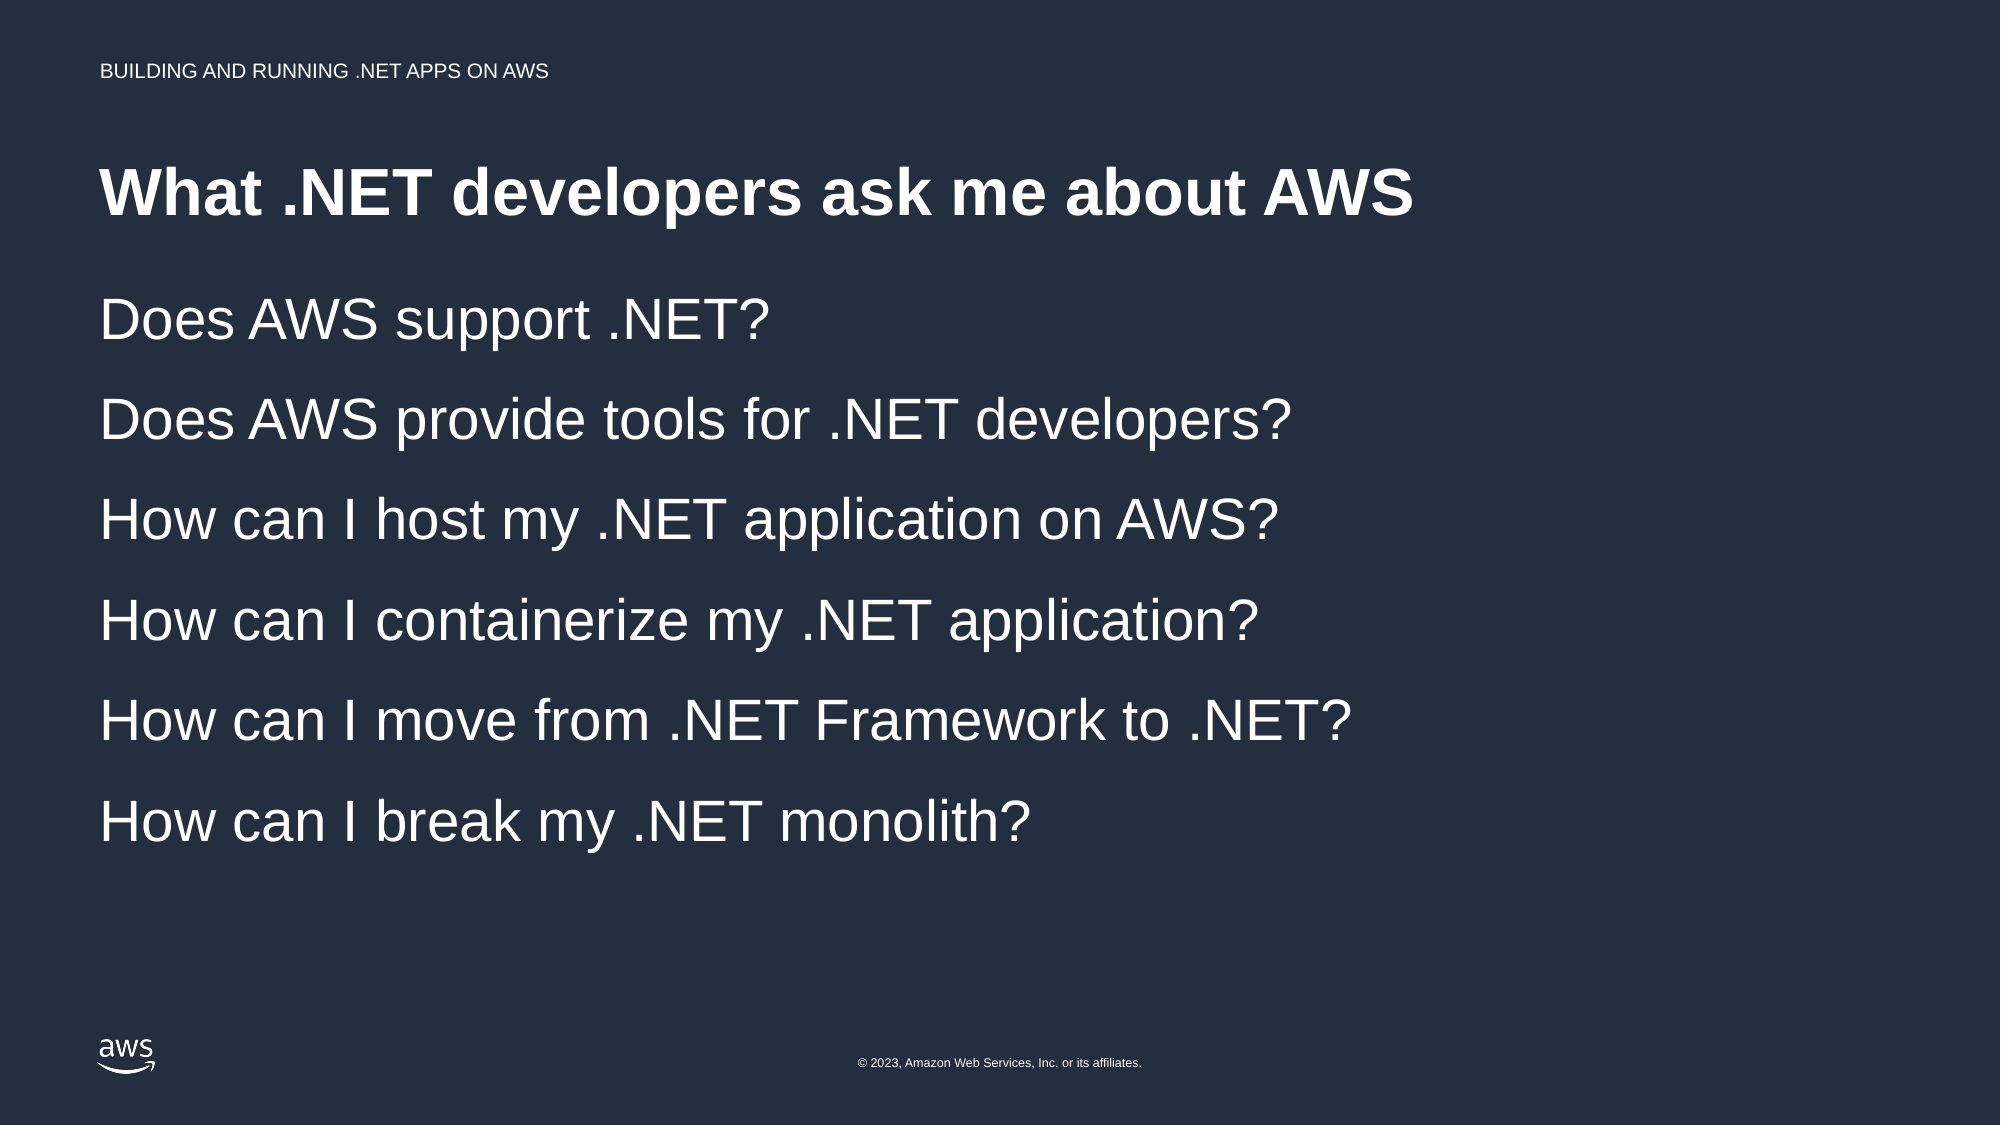

# What .NET developers ask me about AWS
Does AWS support .NET?
Does AWS provide tools for .NET developers?
How can I host my .NET application on AWS?
How can I containerize my .NET application?
How can I move from .NET Framework to .NET?
How can I break my .NET monolith?